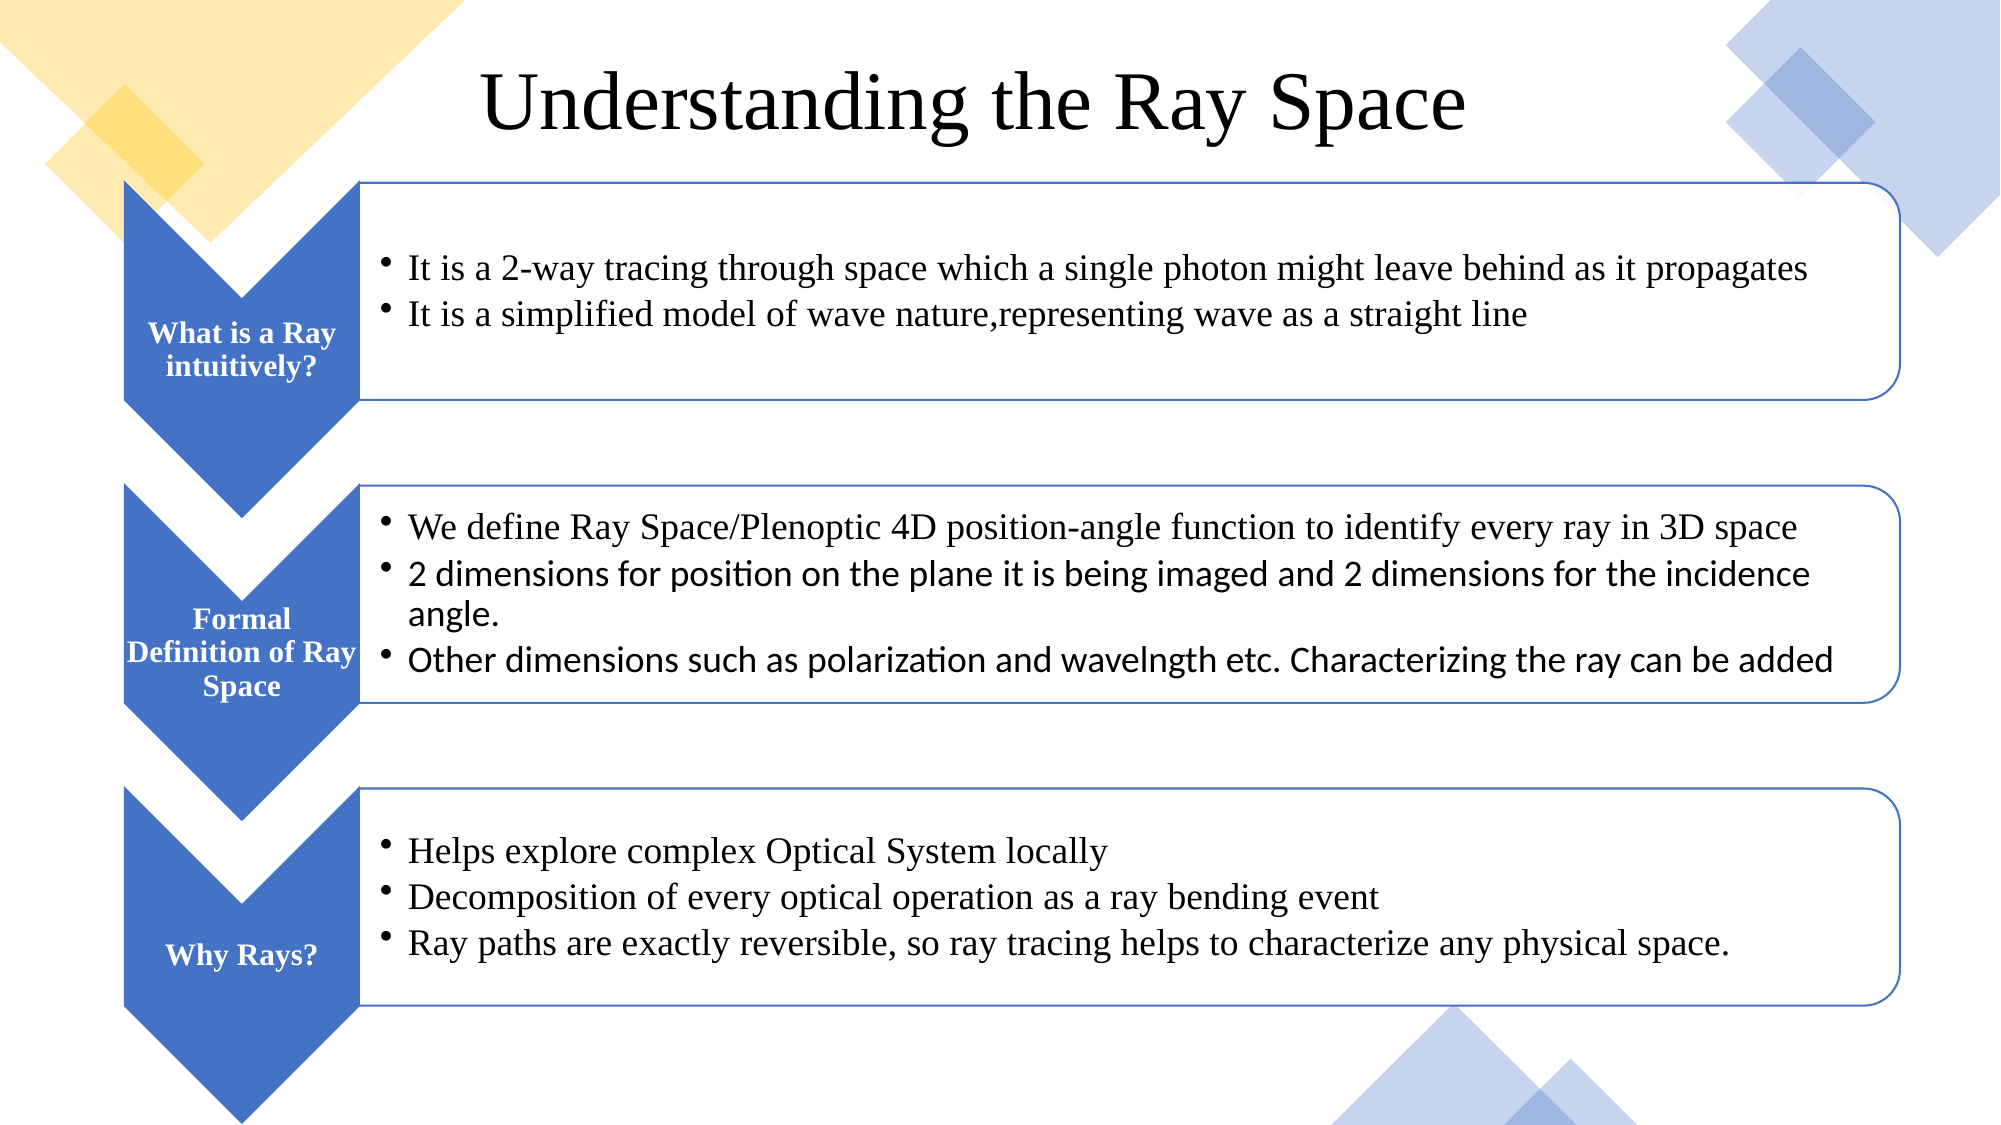

Understanding the Ray Space

What is a Ray intuitively?
It is a 2-way tracing through space which a single photon might leave behind as it propagates
It is a simplified model of wave nature,representing wave as a straight line
Formal Definition of Ray Space
We define Ray Space/Plenoptic 4D position-angle function to identify every ray in 3D space
2 dimensions for position on the plane it is being imaged and 2 dimensions for the incidence angle.
Other dimensions such as polarization and wavelngth etc. Characterizing the ray can be added
Why Rays?
Helps explore complex Optical System locally
Decomposition of every optical operation as a ray bending event
Ray paths are exactly reversible, so ray tracing helps to characterize any physical space.